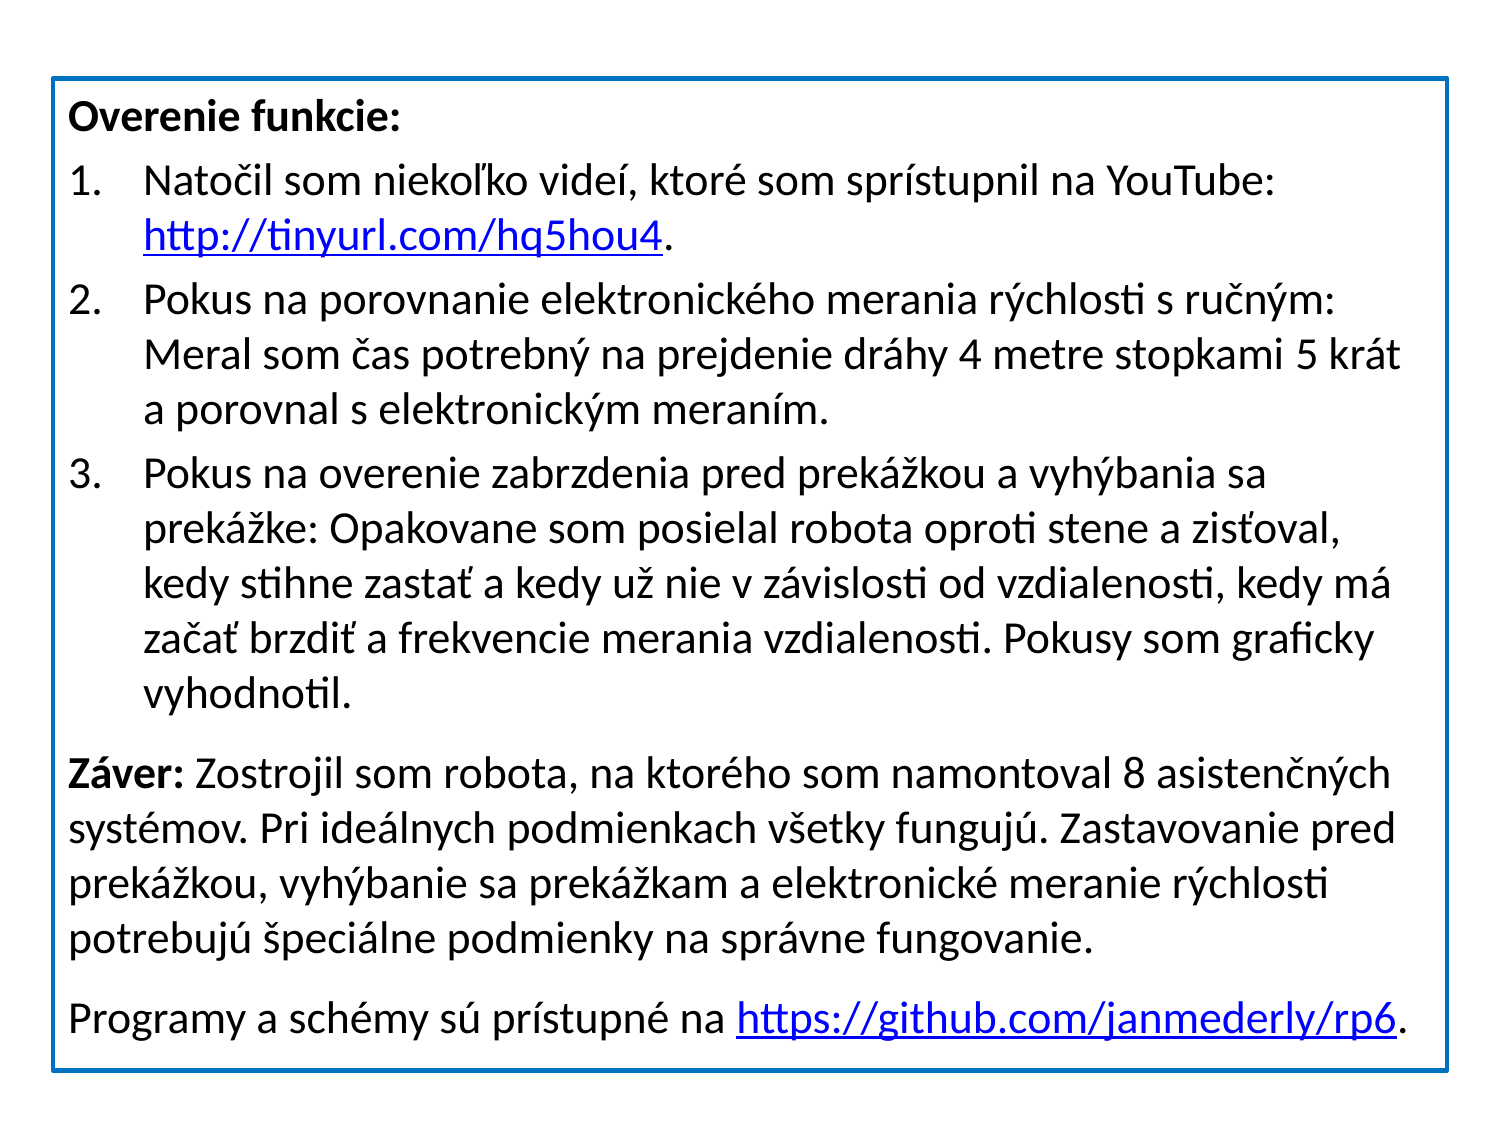

Overenie funkcie:
Natočil som niekoľko videí, ktoré som sprístupnil na YouTube: http://tinyurl.com/hq5hou4.
Pokus na porovnanie elektronického merania rýchlosti s ručným: Meral som čas potrebný na prejdenie dráhy 4 metre stopkami 5 krát a porovnal s elektronickým meraním.
Pokus na overenie zabrzdenia pred prekážkou a vyhýbania sa prekážke: Opakovane som posielal robota oproti stene a zisťoval, kedy stihne zastať a kedy už nie v závislosti od vzdialenosti, kedy má začať brzdiť a frekvencie merania vzdialenosti. Pokusy som graficky vyhodnotil.
Záver: Zostrojil som robota, na ktorého som namontoval 8 asistenčných systémov. Pri ideálnych podmienkach všetky fungujú. Zastavovanie pred prekážkou, vyhýbanie sa prekážkam a elektronické meranie rýchlosti potrebujú špeciálne podmienky na správne fungovanie.
Programy a schémy sú prístupné na https://github.com/janmederly/rp6.